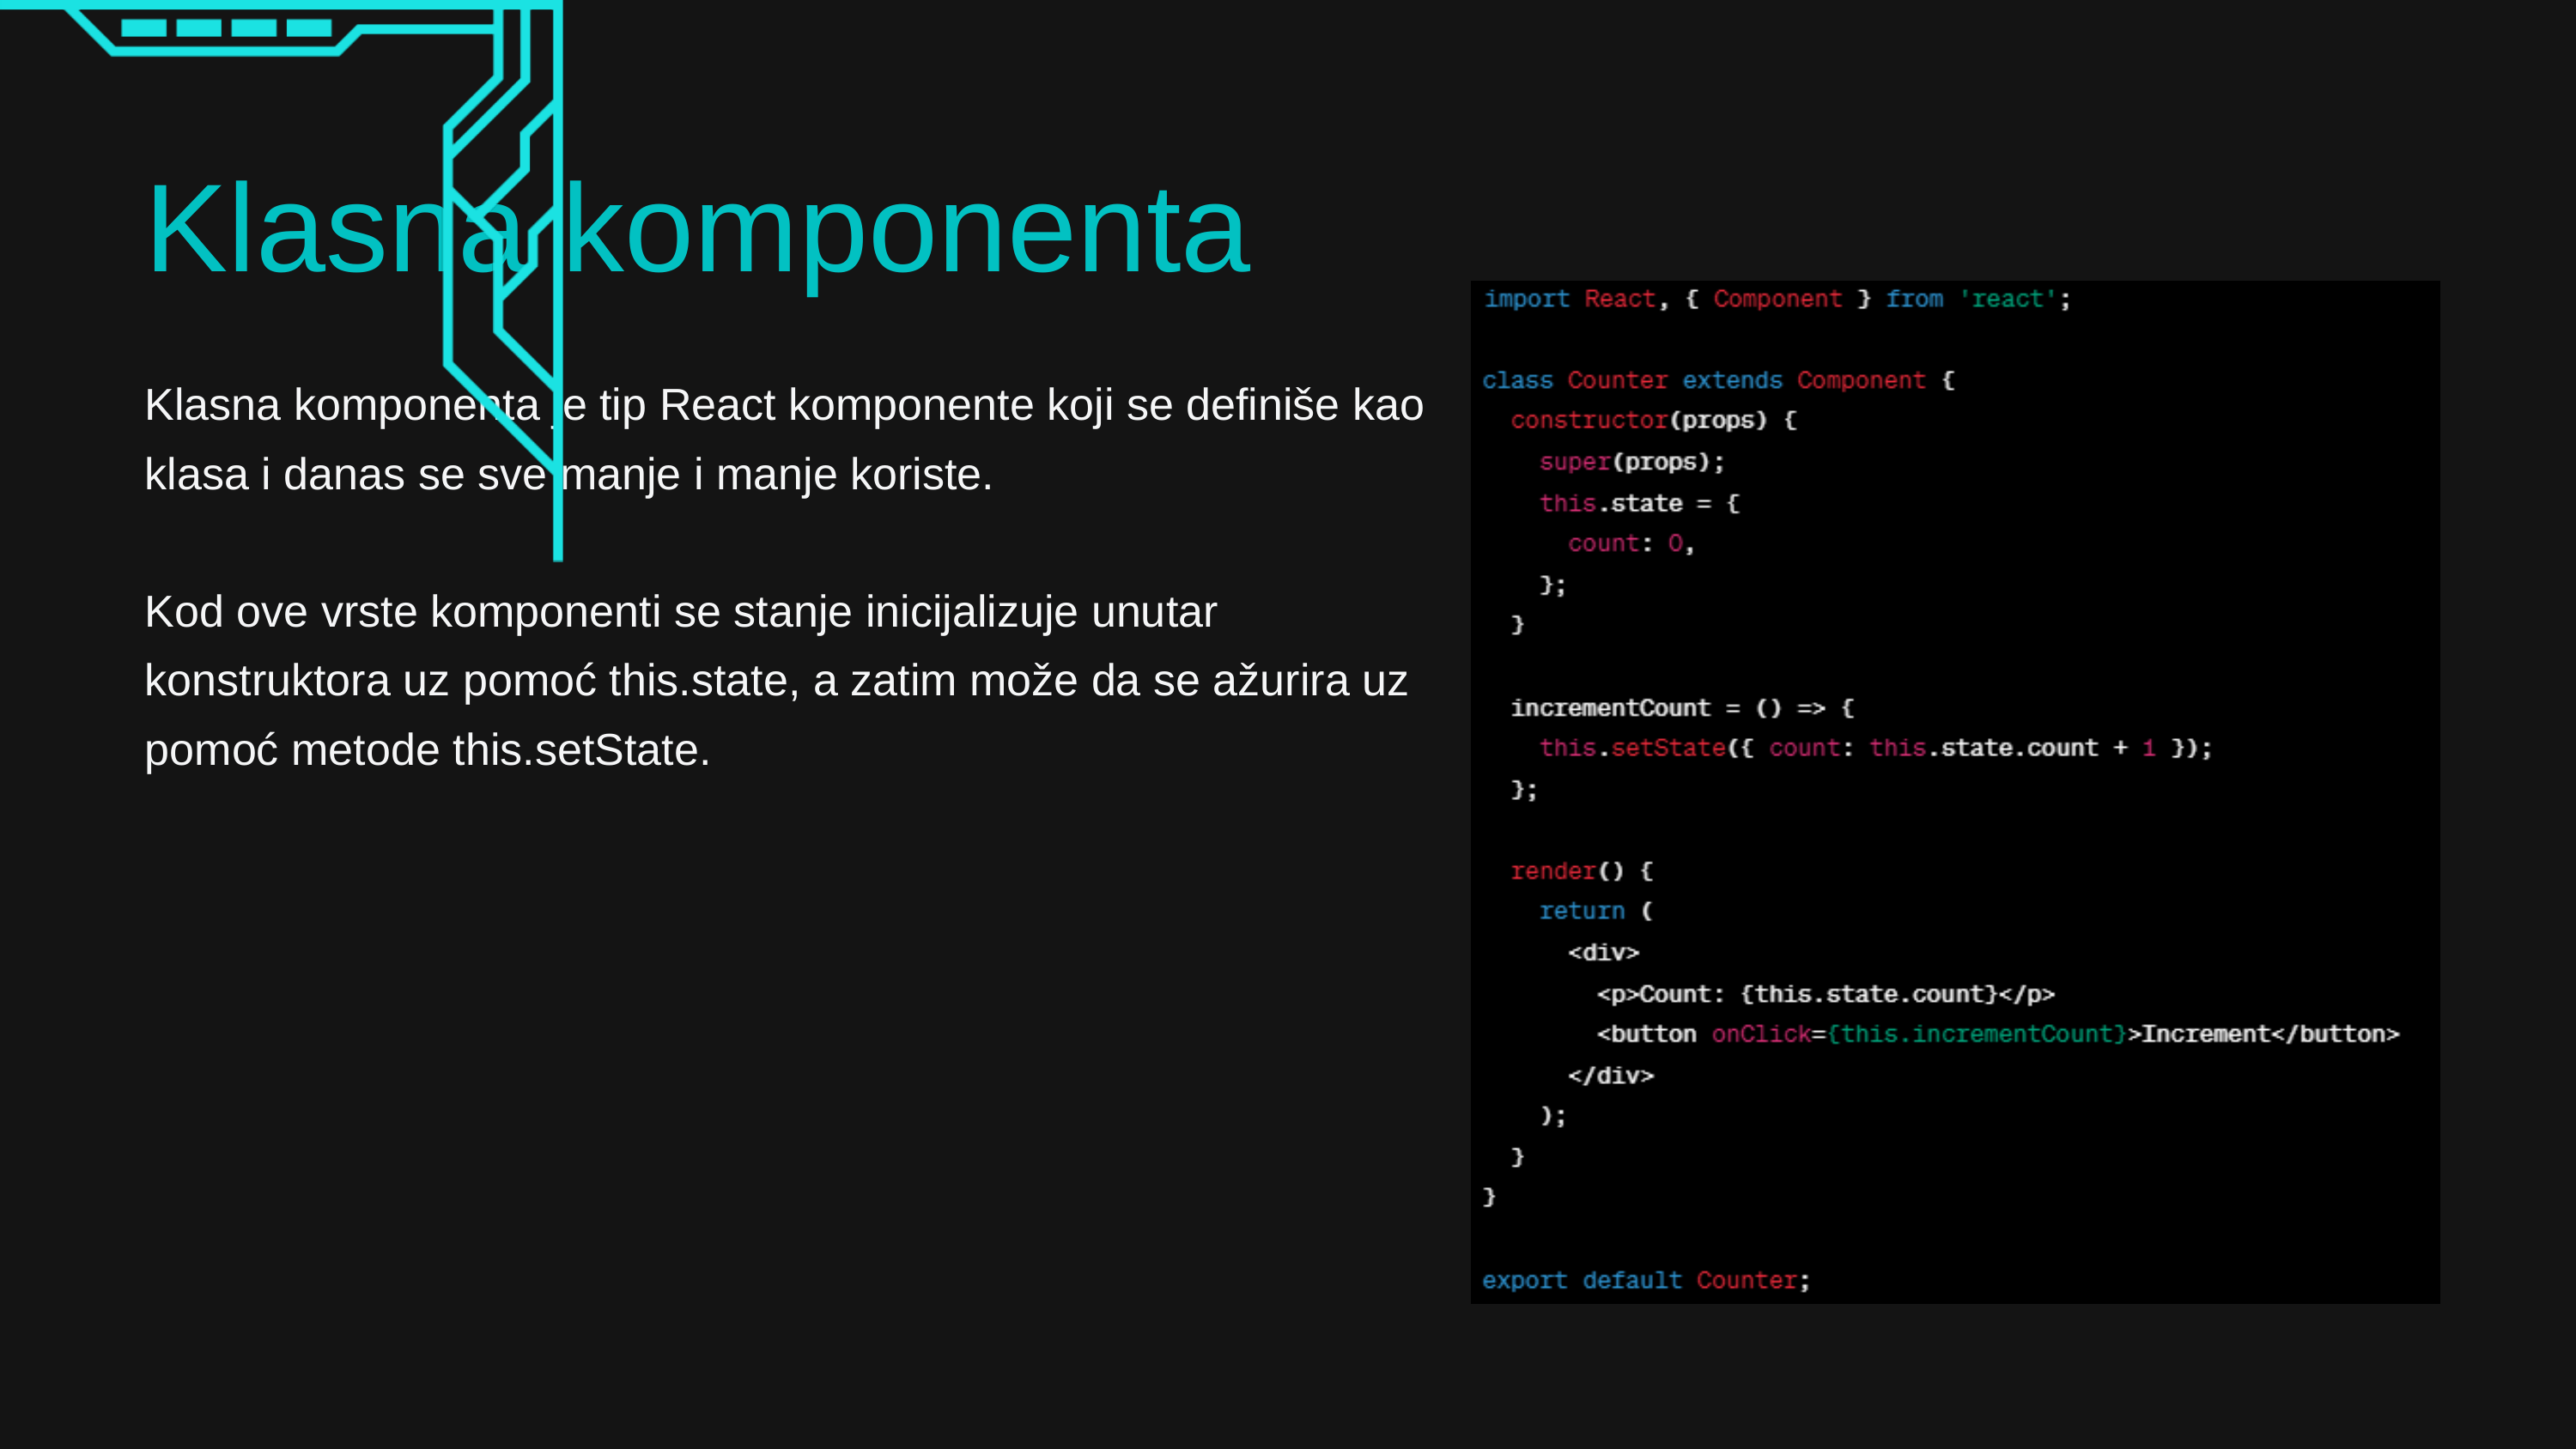

Klasna komponenta

Klasna komponenta je tip React komponente koji se definiše kao klasa i danas se sve manje i manje koriste.

Kod ove vrste komponenti se stanje inicijalizuje unutar konstruktora uz pomoć this.state, a zatim može da se ažurira uz pomoć metode this.setState.